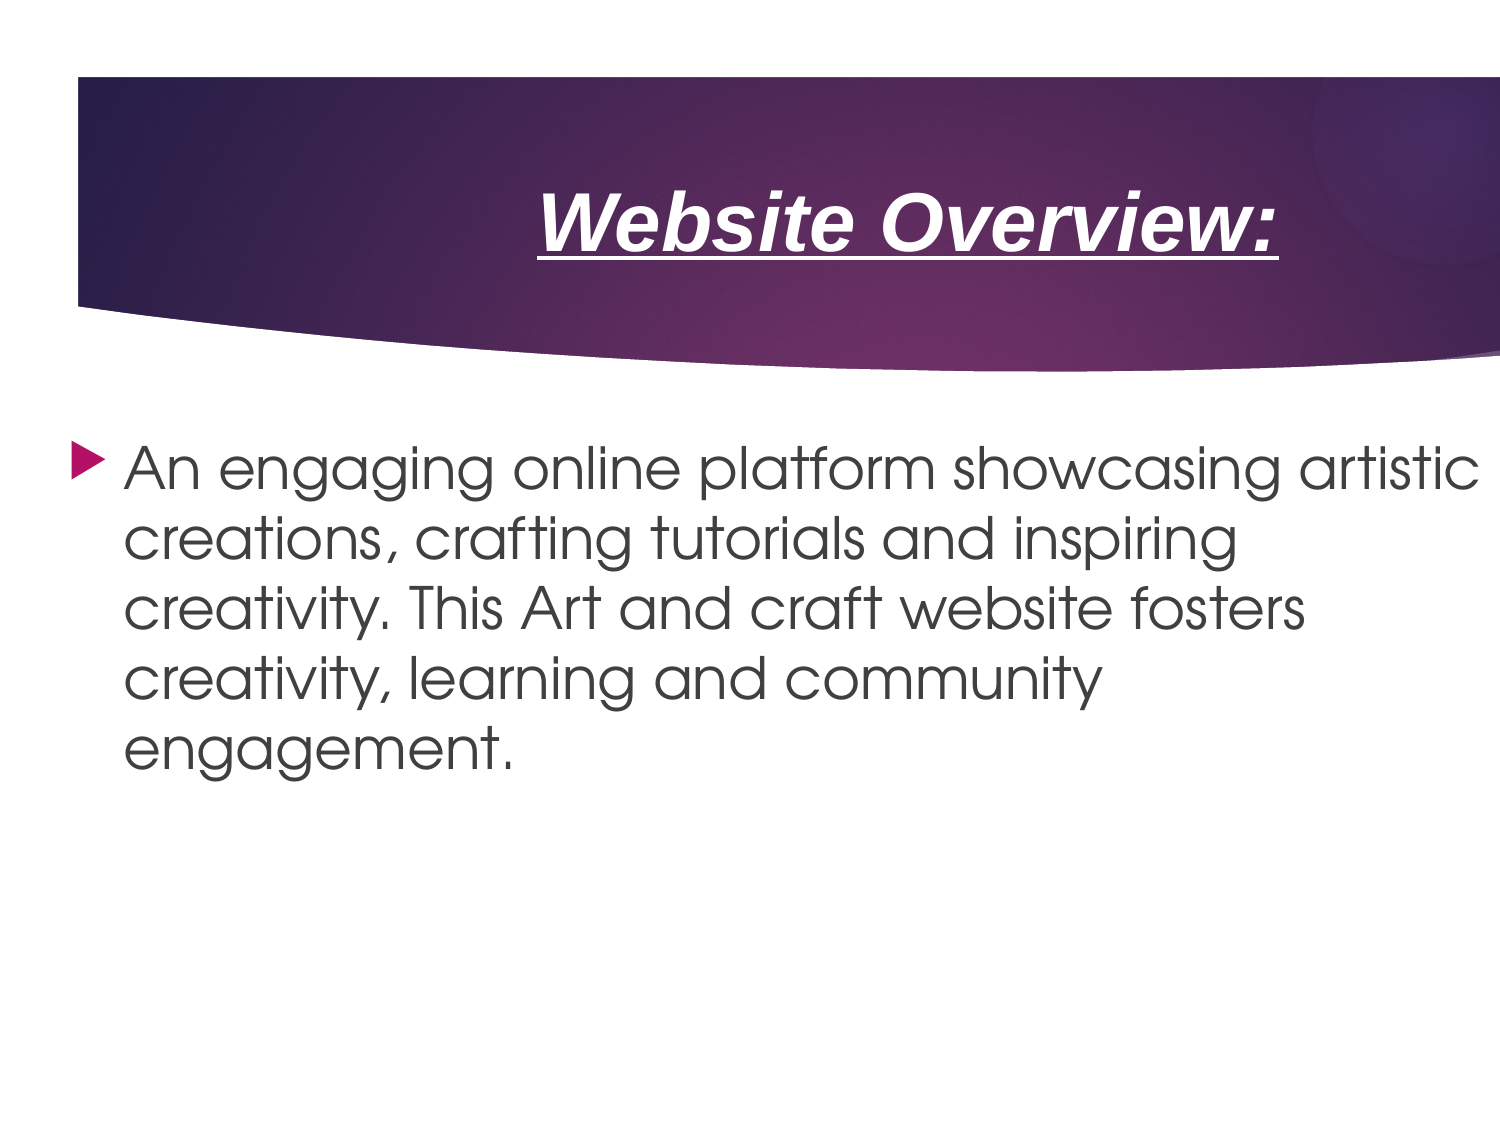

# Website Overview:
An engaging online platform showcasing artistic creations, crafting tutorials and inspiring creativity. This Art and craft website fosters creativity, learning and community engagement.